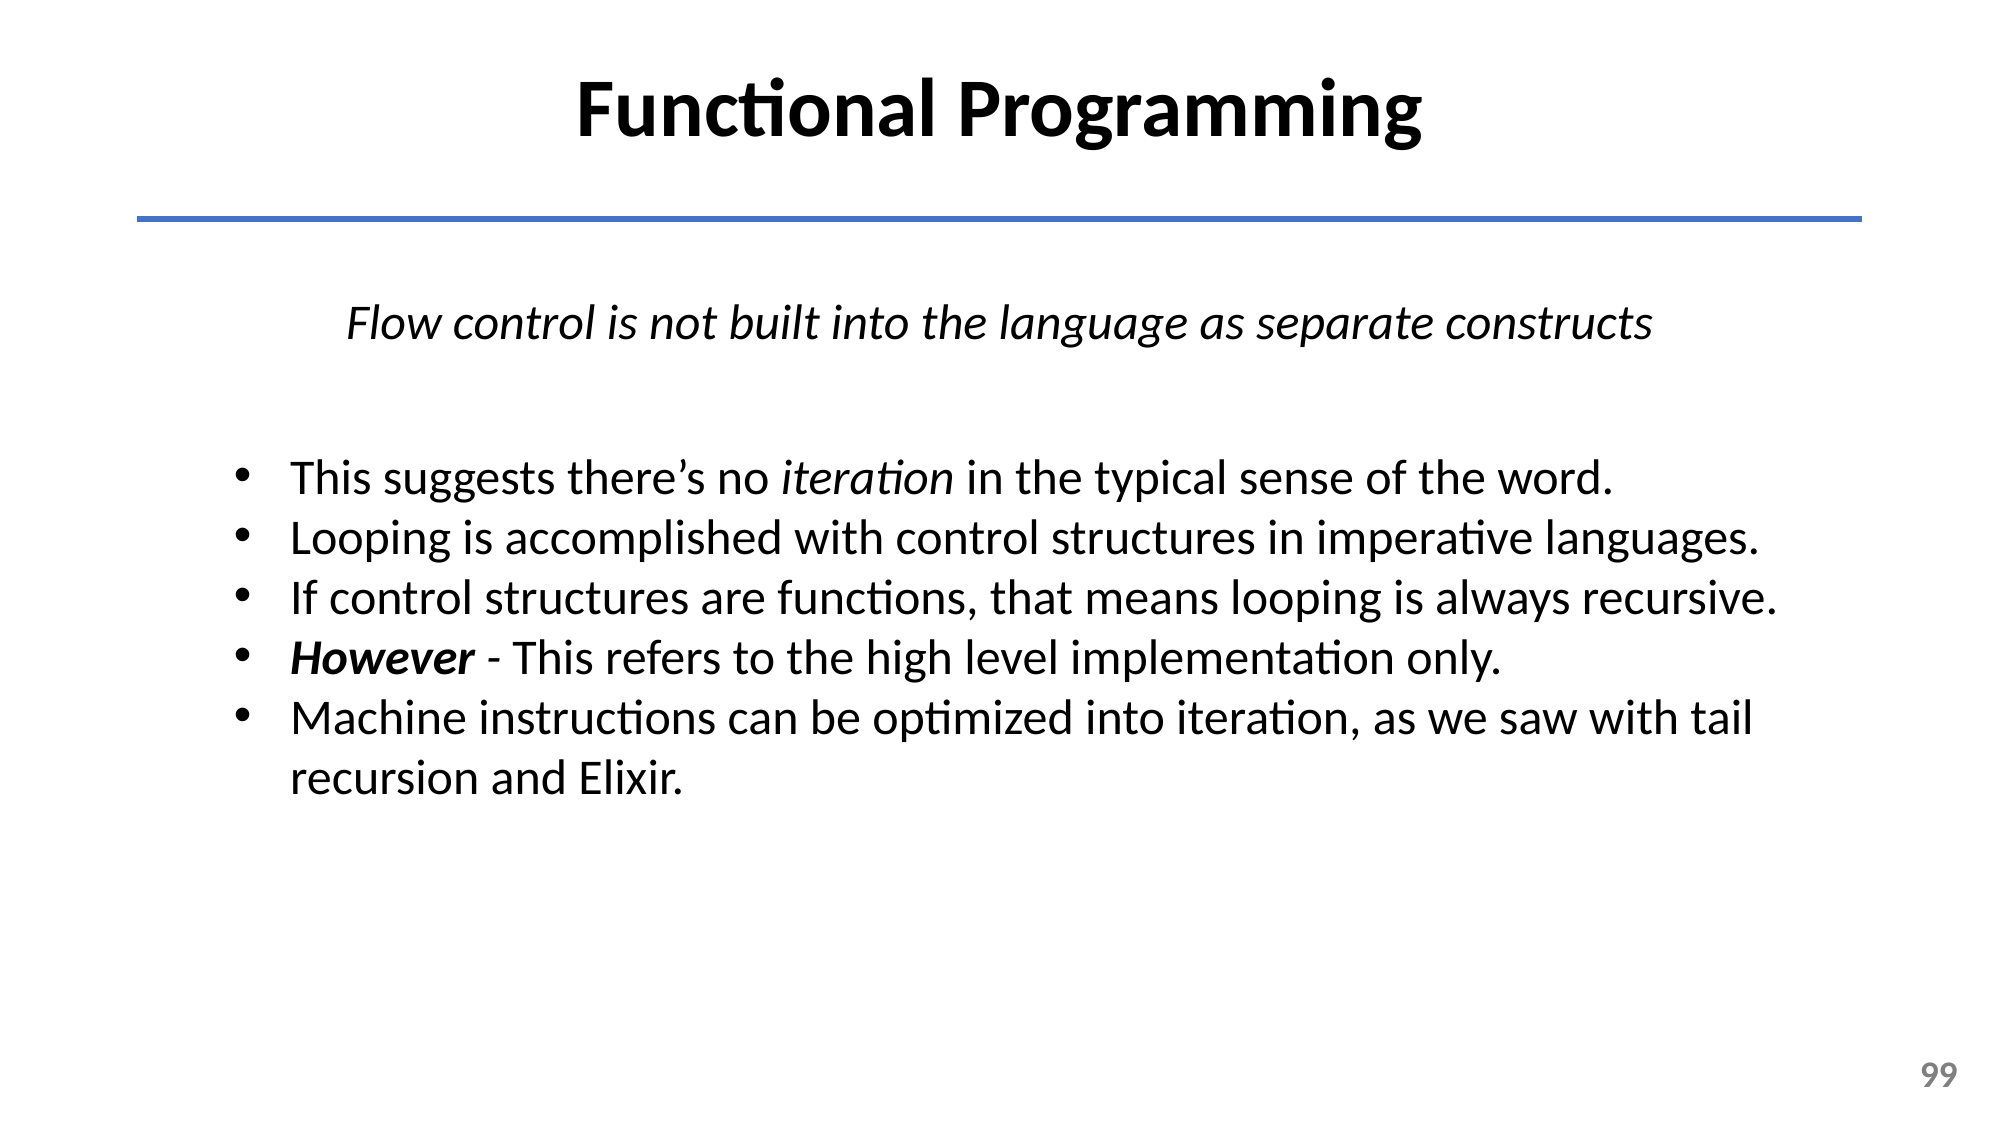

Functional Programming
Flow control is not built into the language as separate constructs
This suggests there’s no iteration in the typical sense of the word.
Looping is accomplished with control structures in imperative languages.
If control structures are functions, that means looping is always recursive.
However - This refers to the high level implementation only.
Machine instructions can be optimized into iteration, as we saw with tail recursion and Elixir.
99